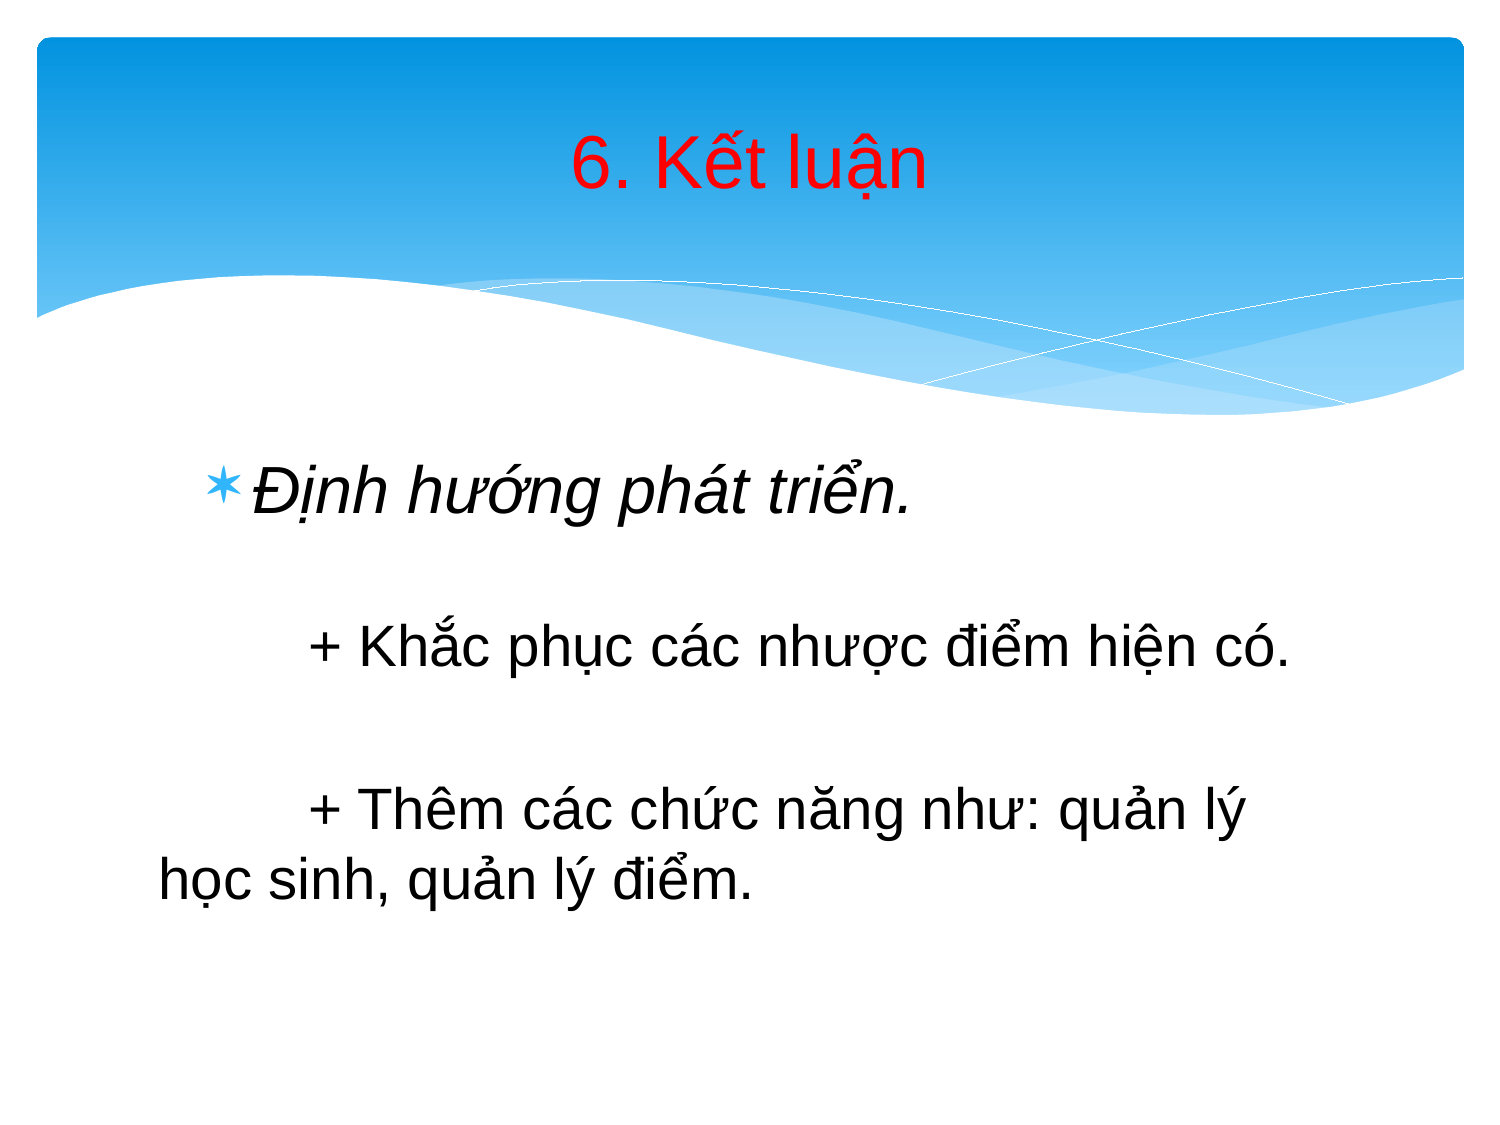

# 6. Kết luận
Định hướng phát triển.

	+ Khắc phục các nhược điểm hiện có.

	+ Thêm các chức năng như: quản lý học sinh, quản lý điểm.